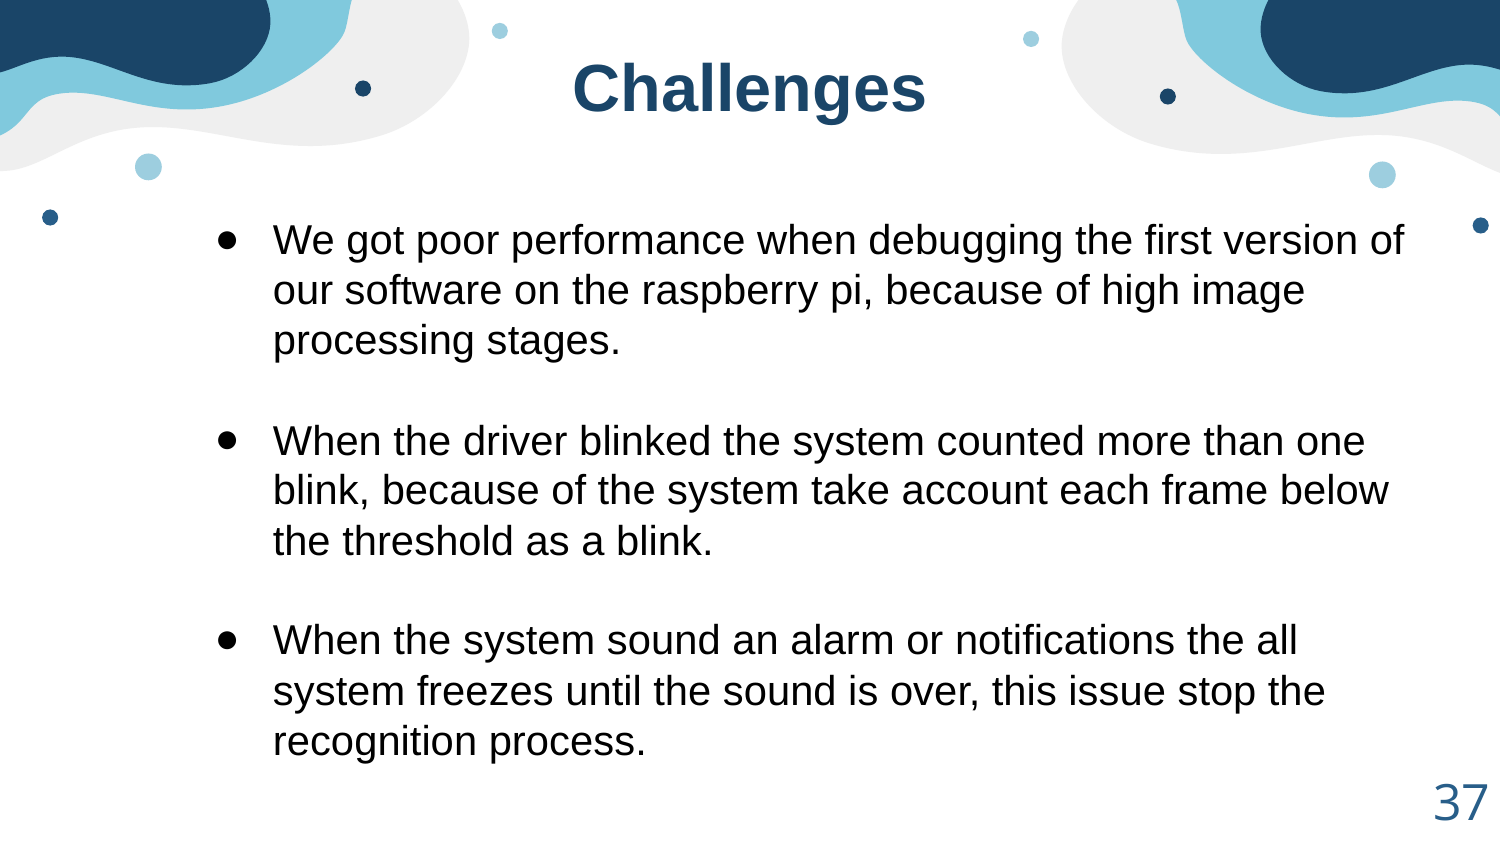

Challenges
We got poor performance when debugging the first version of our software on the raspberry pi, because of high image processing stages.

When the driver blinked the system counted more than one blink, because of the system take account each frame below the threshold as a blink.

When the system sound an alarm or notifications the all system freezes until the sound is over, this issue stop the recognition process.
37